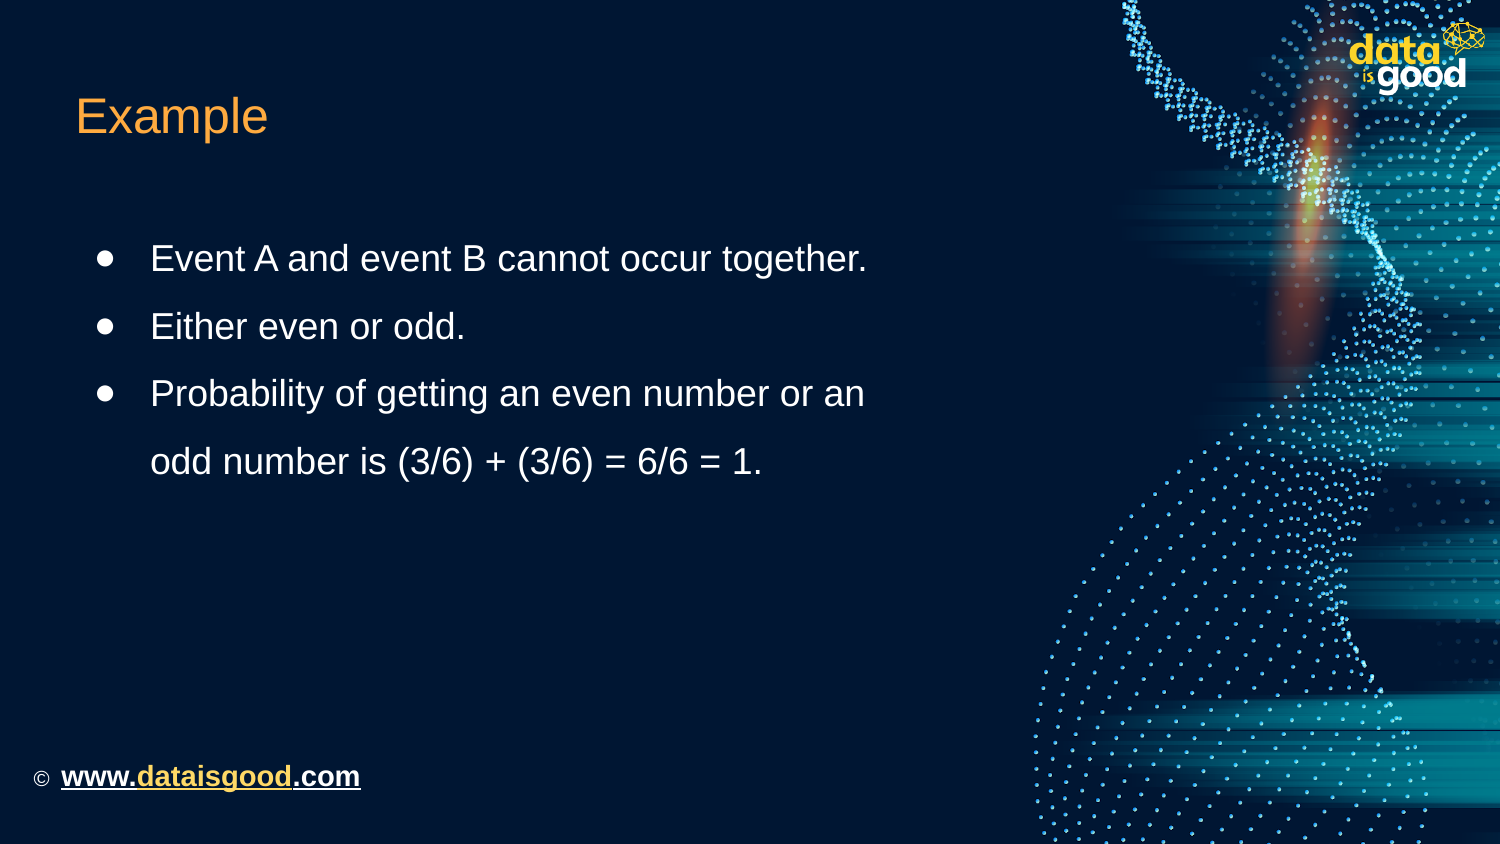

# Example
Event A and event B cannot occur together.
Either even or odd.
Probability of getting an even number or an odd number is (3/6) + (3/6) = 6/6 = 1.